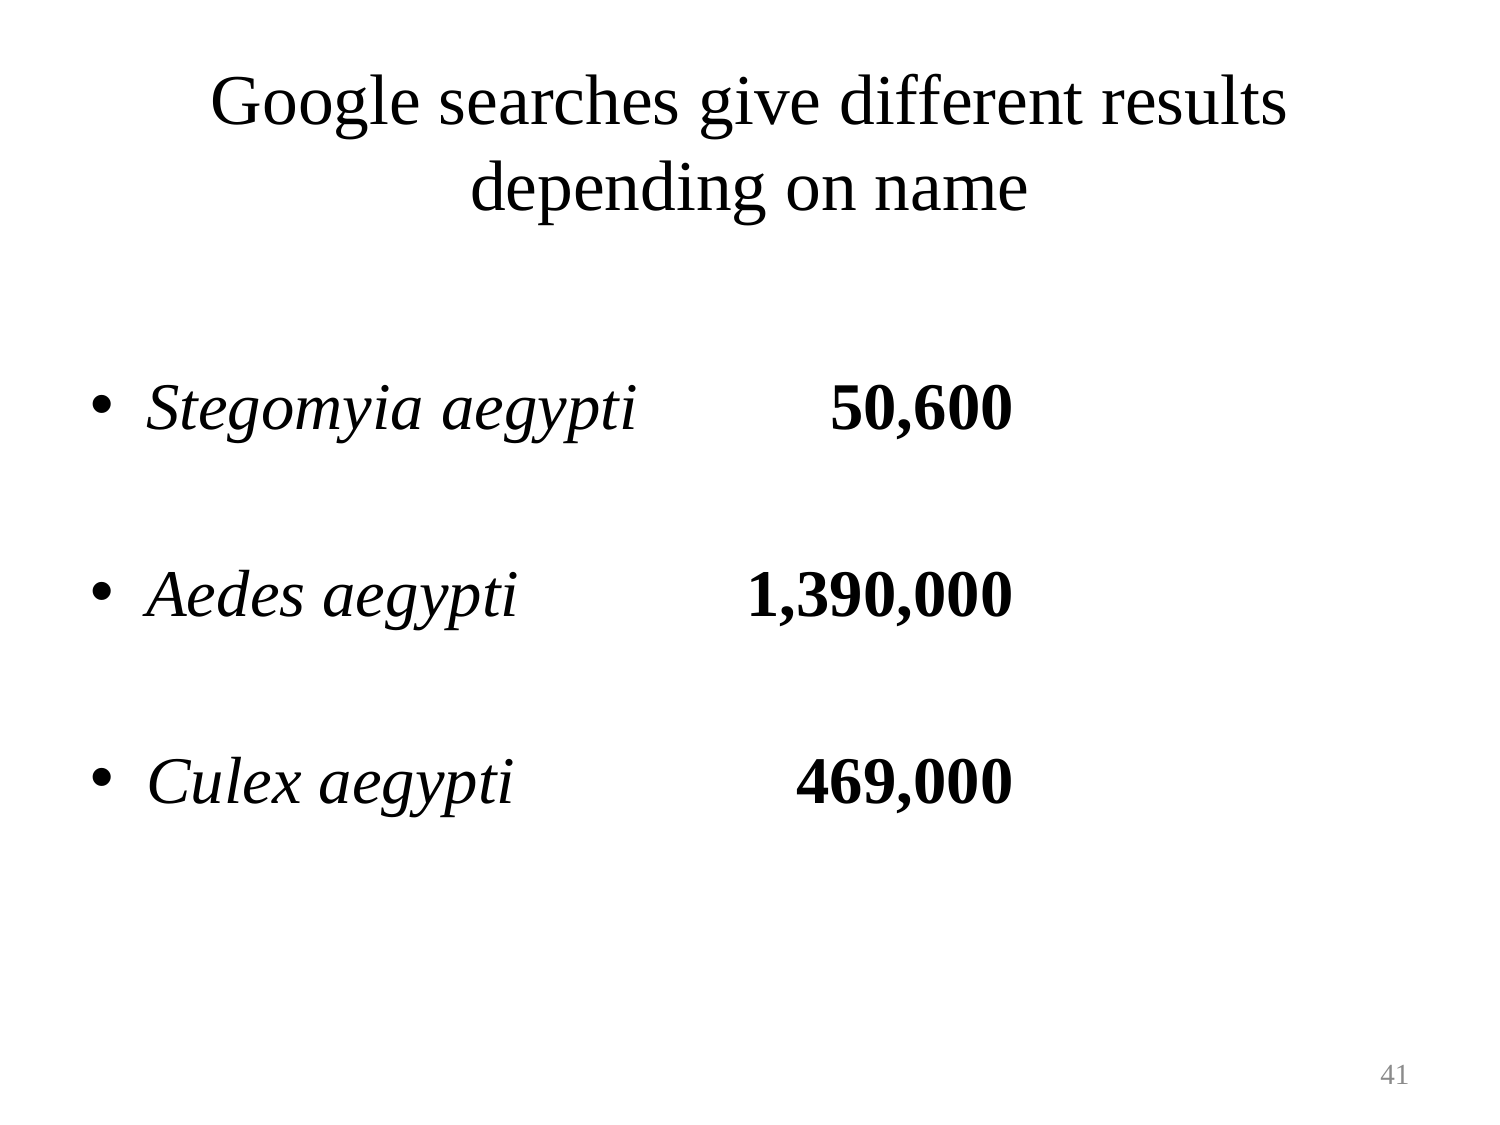

# Google searches give different results depending on name

Stegomyia aegypti 	     50,600

Aedes aegypti 		1,390,000

Culex aegypti 		   469,000

41